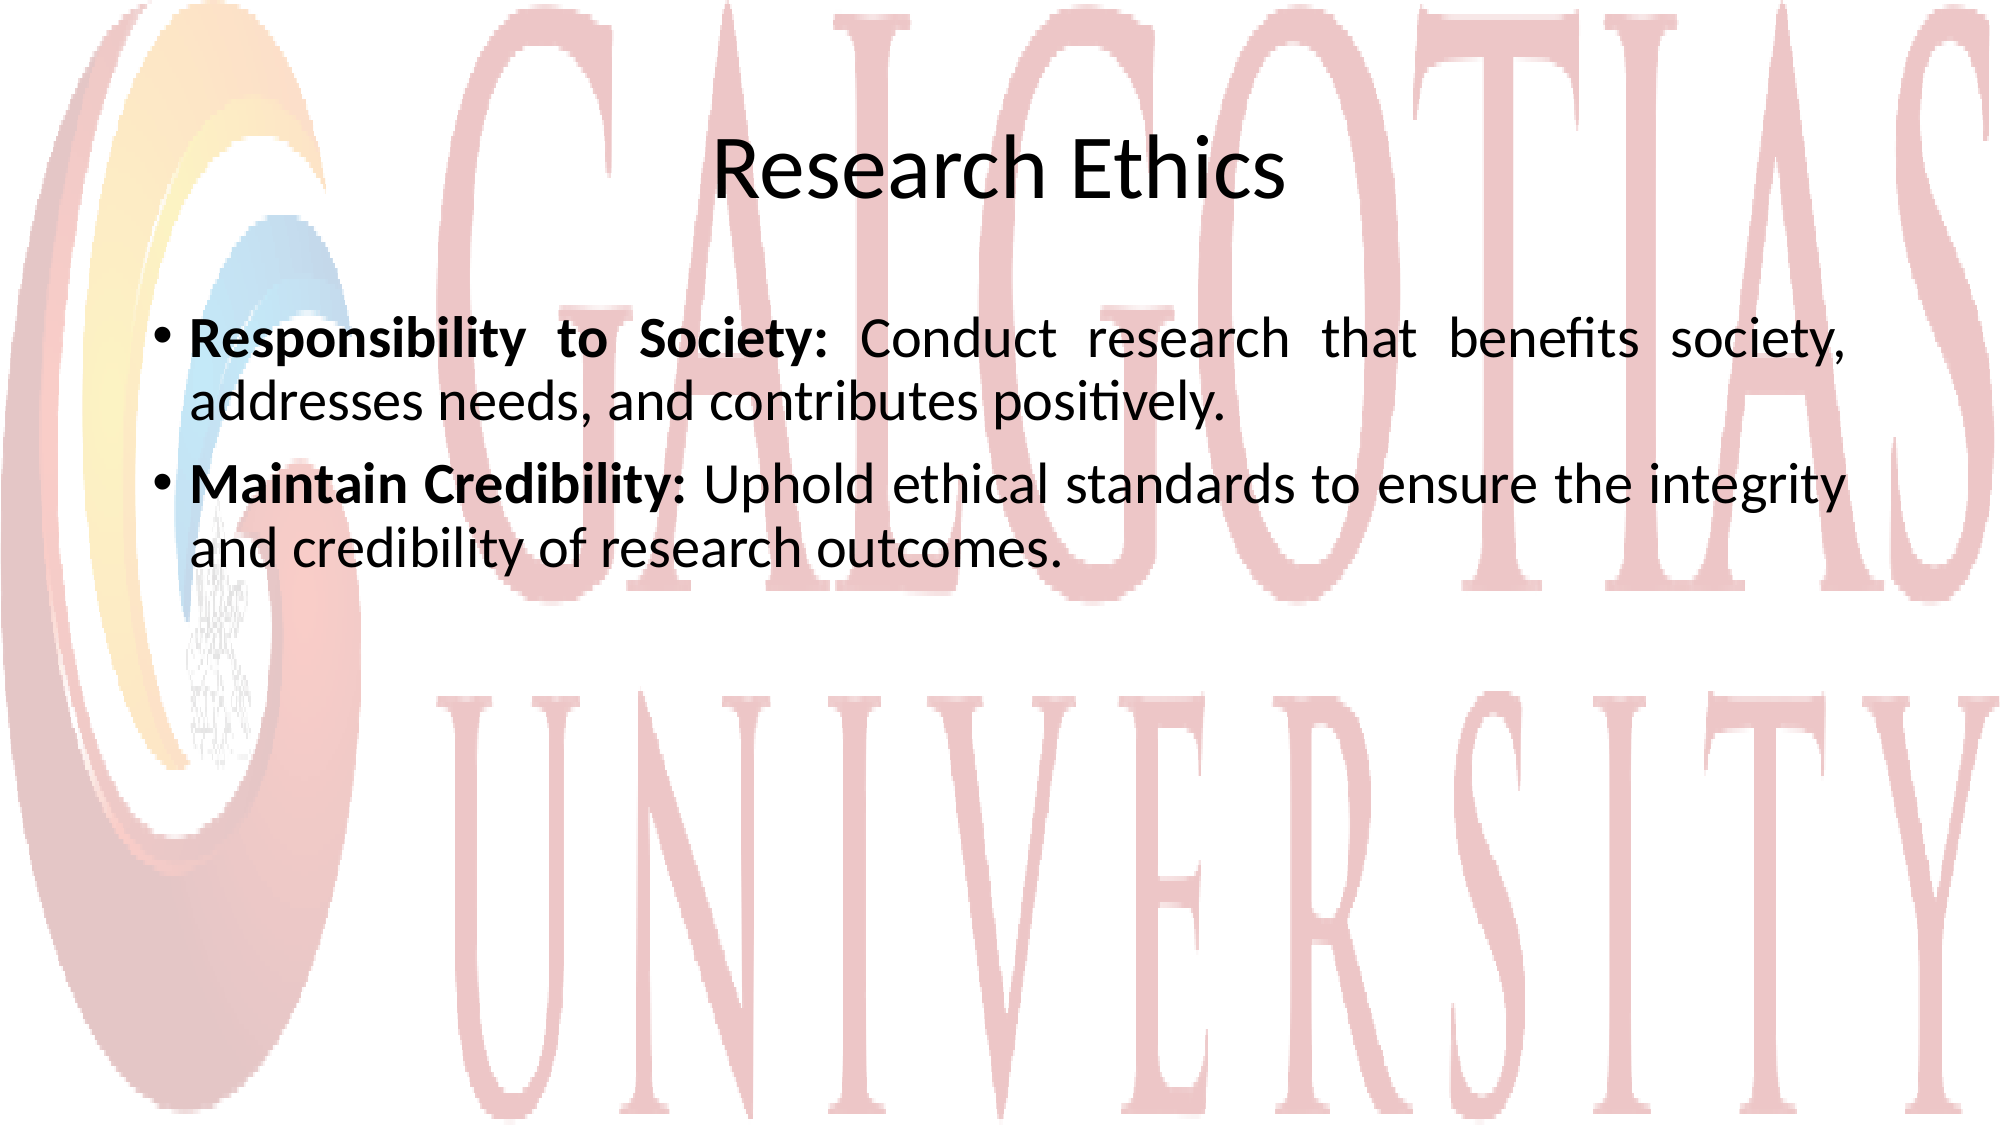

# Research Ethics
Responsibility to Society: Conduct research that benefits society, addresses needs, and contributes positively.
Maintain Credibility: Uphold ethical standards to ensure the integrity and credibility of research outcomes.